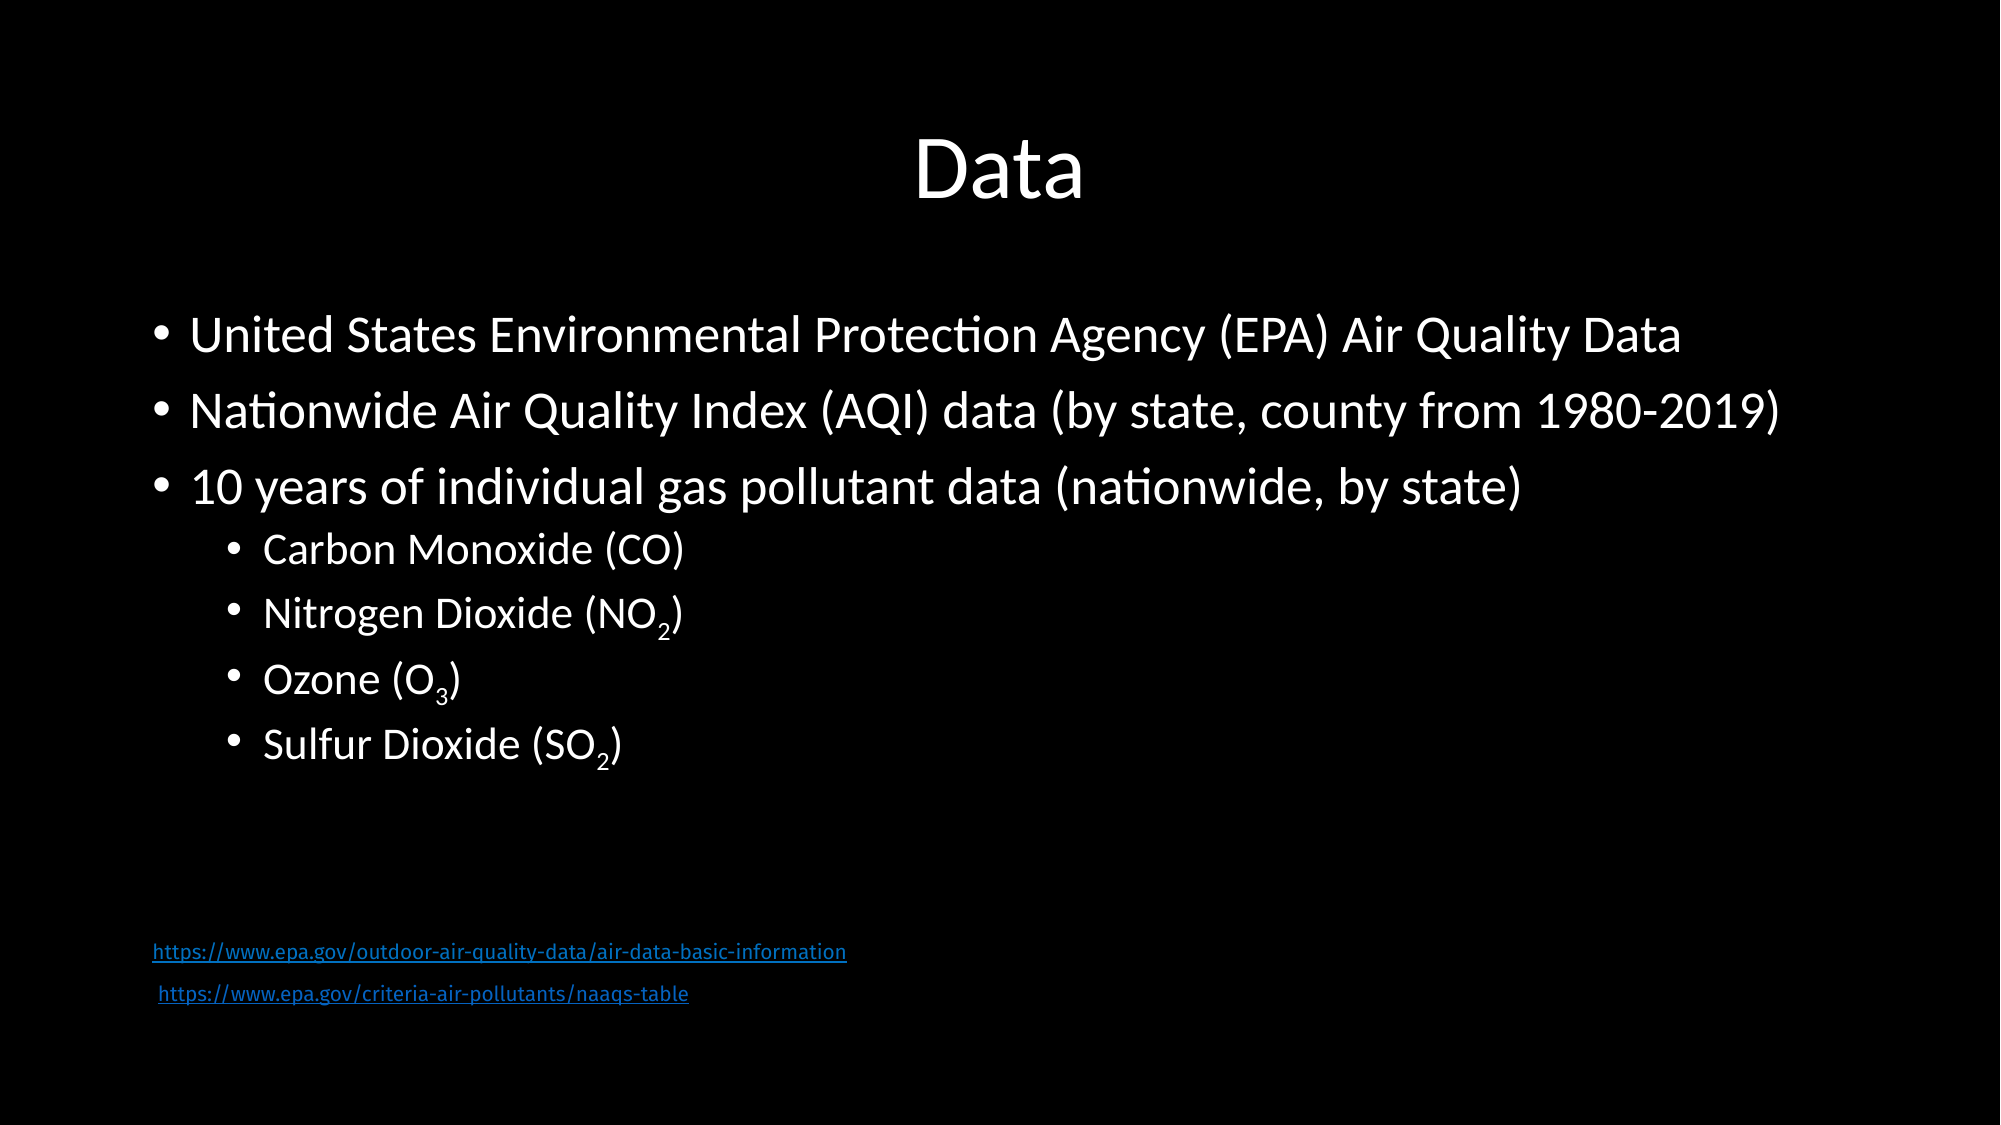

# Data
United States Environmental Protection Agency (EPA) Air Quality Data
Nationwide Air Quality Index (AQI) data (by state, county from 1980-2019)
10 years of individual gas pollutant data (nationwide, by state)
Carbon Monoxide (CO)
Nitrogen Dioxide (NO2)
Ozone (O3)
Sulfur Dioxide (SO2)

https://www.epa.gov/outdoor-air-quality-data/air-data-basic-information
 https://www.epa.gov/criteria-air-pollutants/naaqs-table